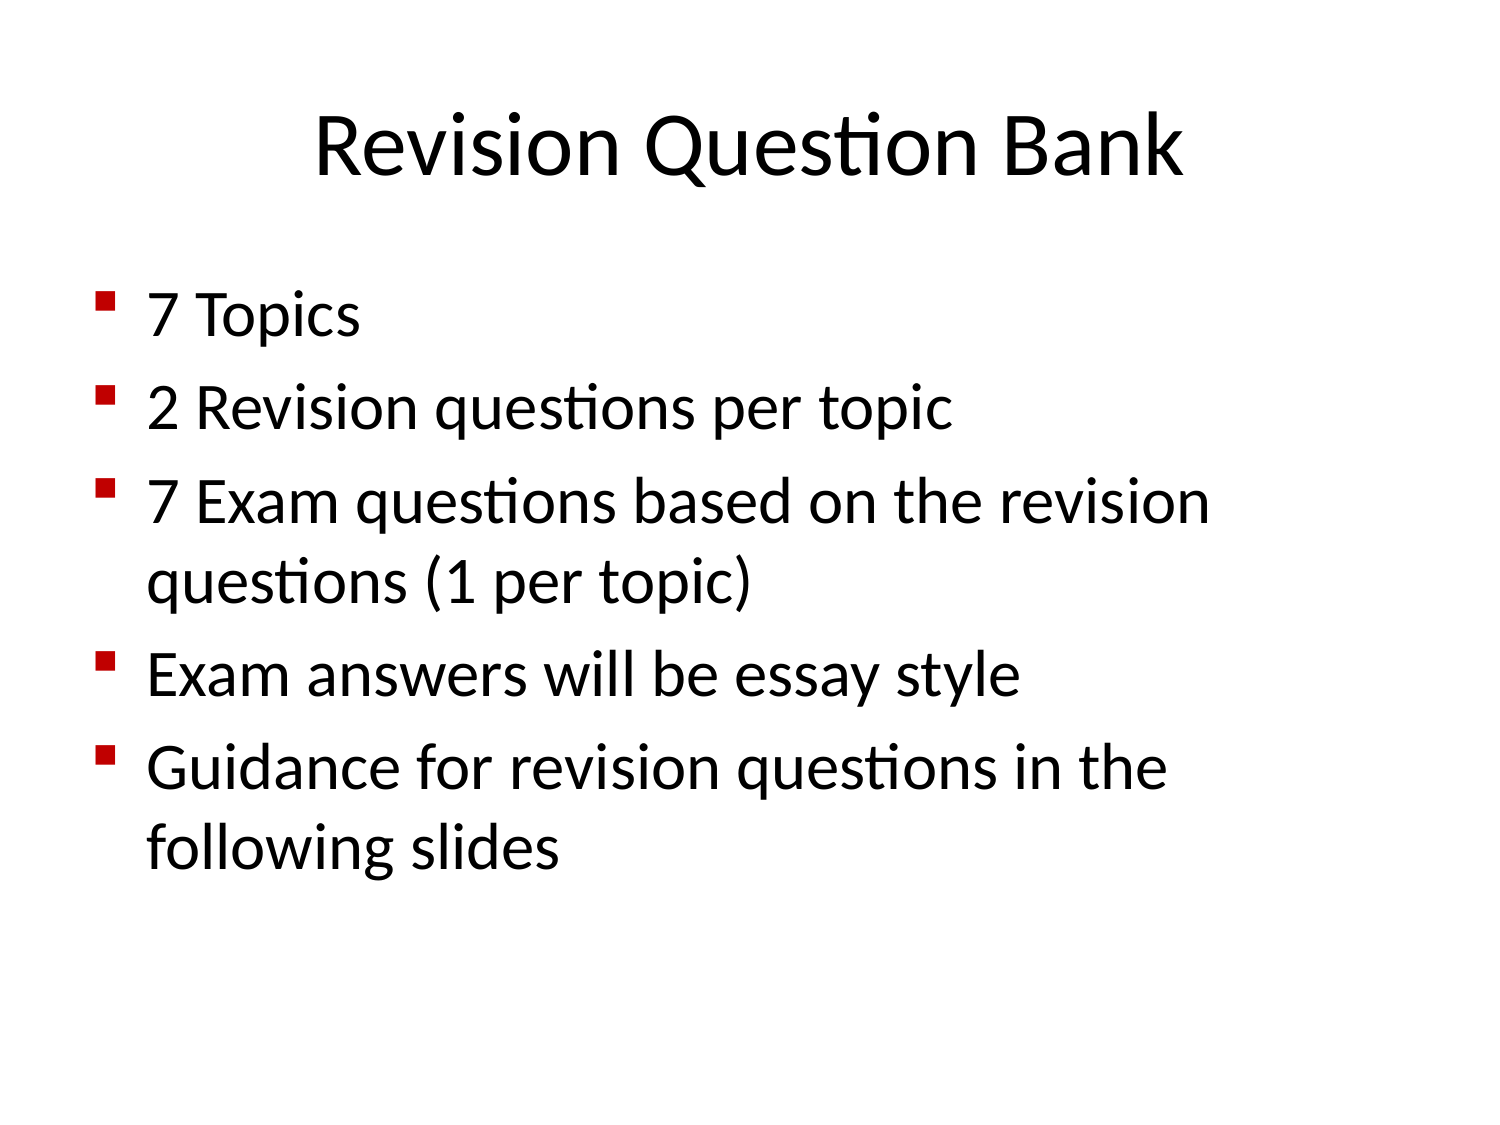

# Revision Question Bank
7 Topics
2 Revision questions per topic
7 Exam questions based on the revision questions (1 per topic)
Exam answers will be essay style
Guidance for revision questions in the following slides